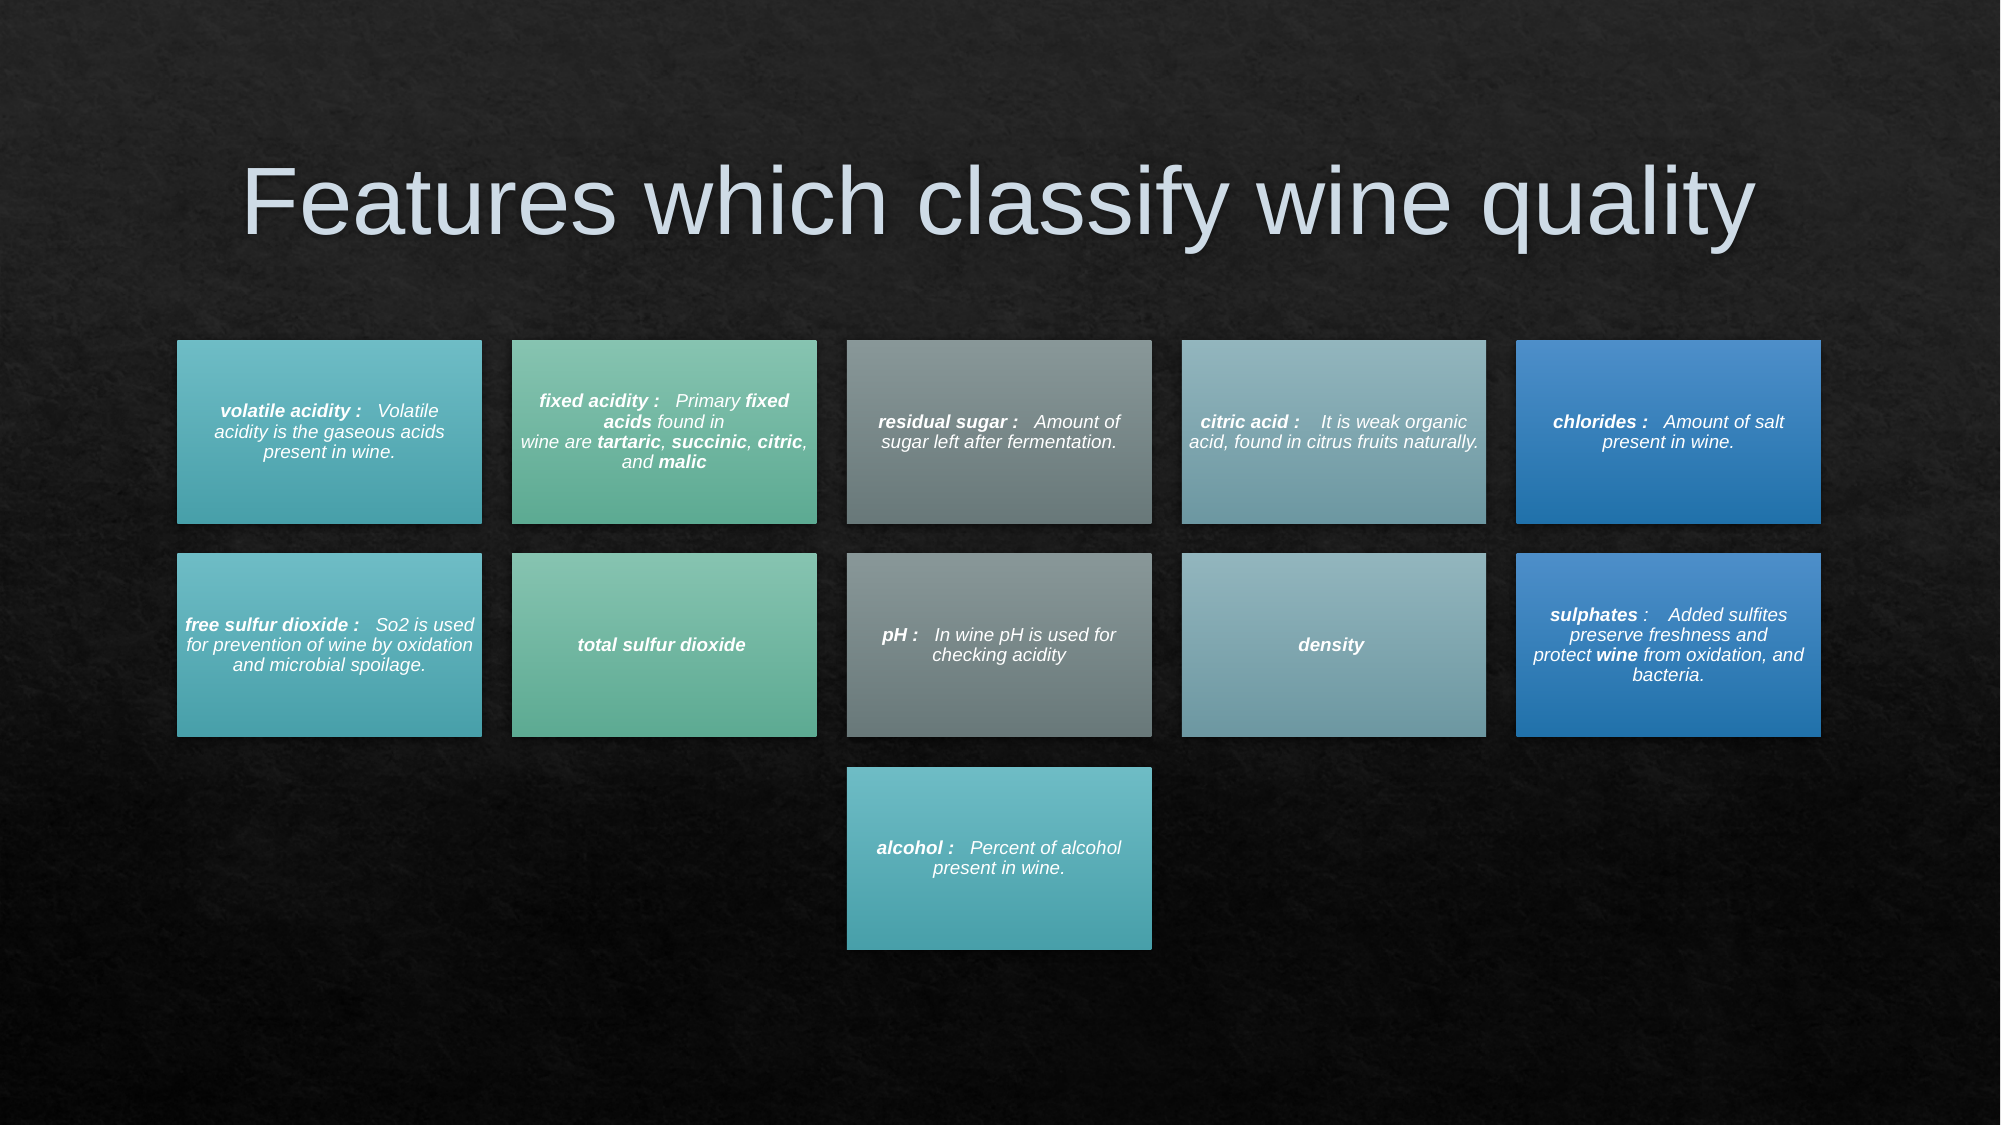

# Features which classify wine quality
volatile acidity :   Volatile acidity is the gaseous acids present in wine.
fixed acidity :   Primary fixed acids found in wine are tartaric, succinic, citric, and malic
residual sugar :   Amount of sugar left after fermentation.
citric acid :    It is weak organic acid, found in citrus fruits naturally.
chlorides :   Amount of salt present in wine.
free sulfur dioxide :   So2 is used for prevention of wine by oxidation and microbial spoilage.
total sulfur dioxide
pH :   In wine pH is used for checking acidity
density
sulphates :    Added sulfites preserve freshness and protect wine from oxidation, and bacteria.
alcohol :   Percent of alcohol present in wine.